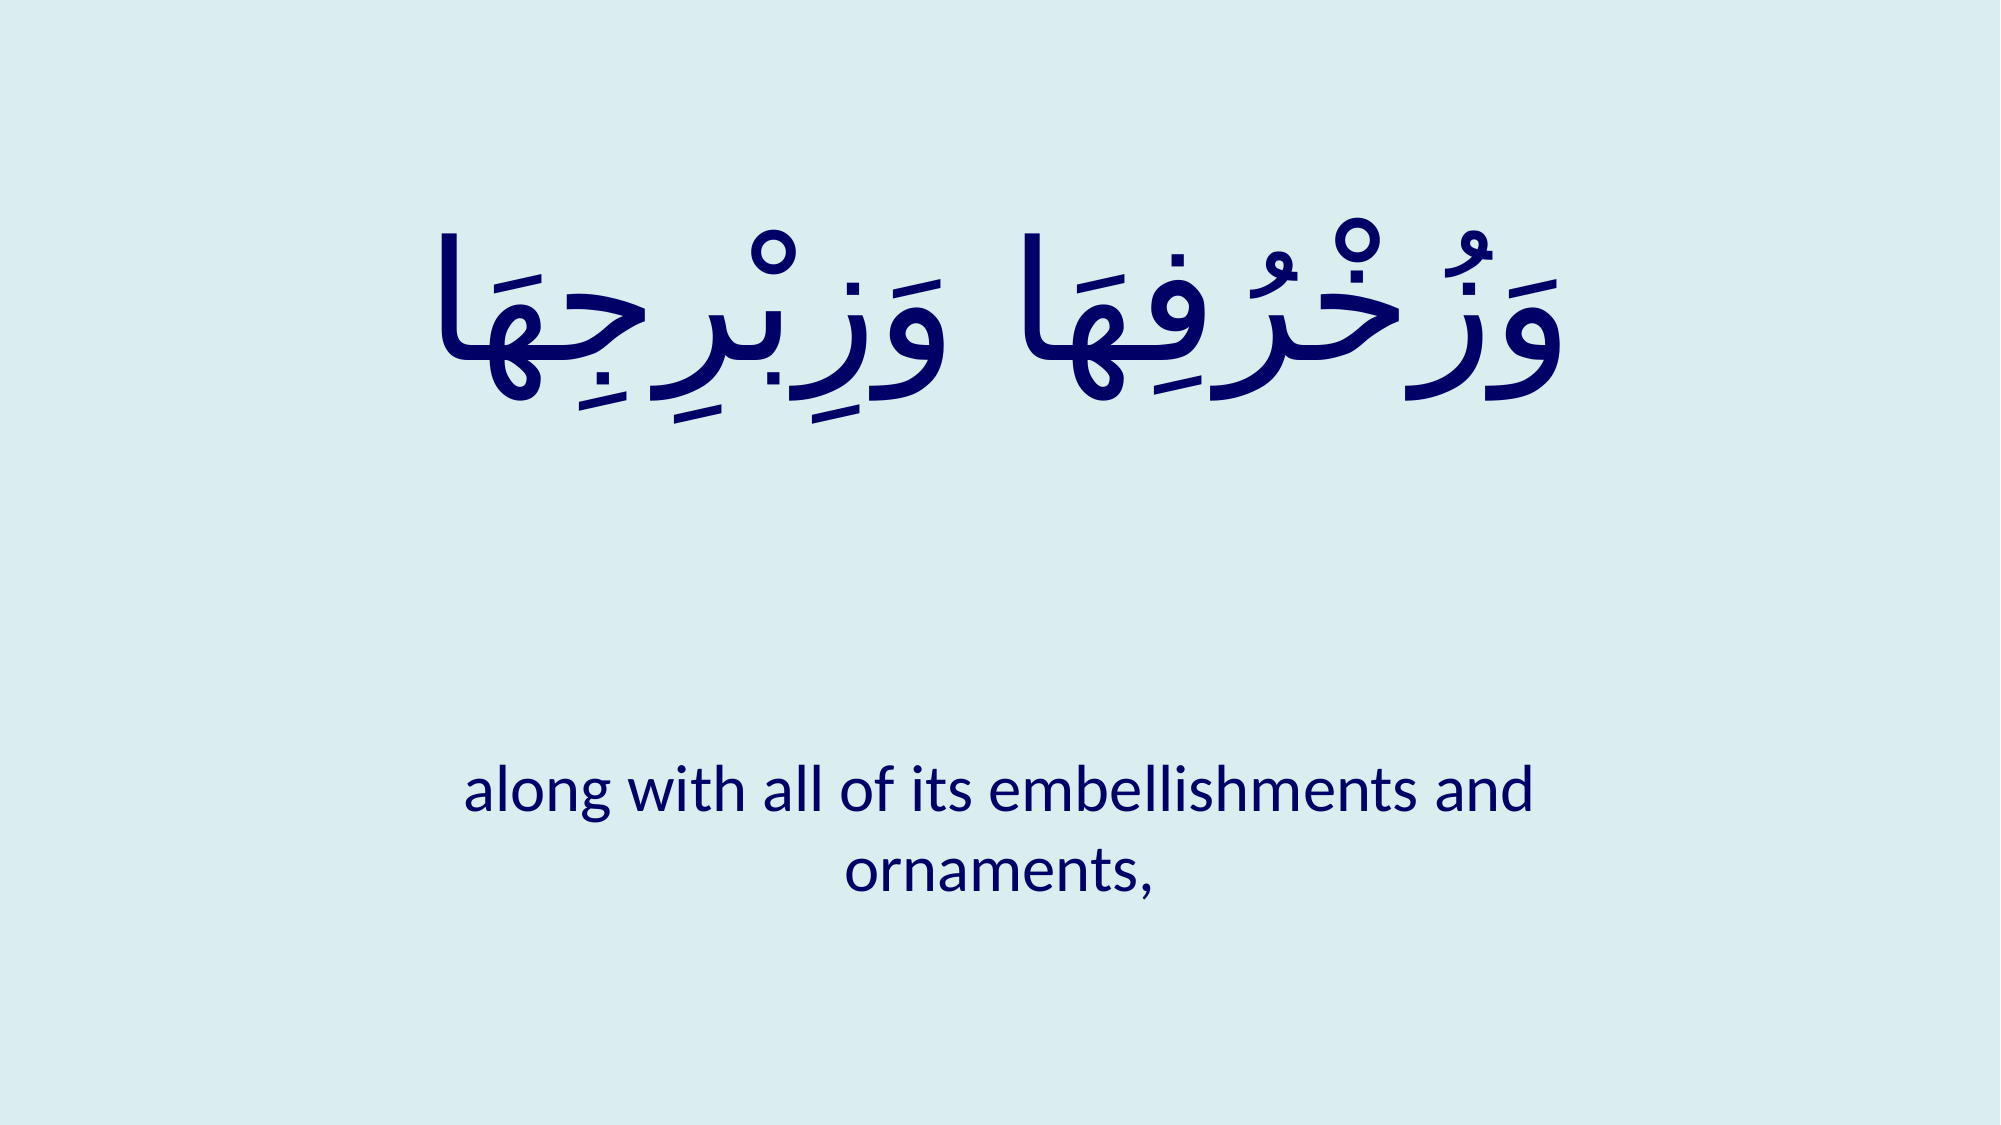

# وَزُخْرُفِهَا وَزِبْرِجِهَا
along with all of its embellishments and ornaments,